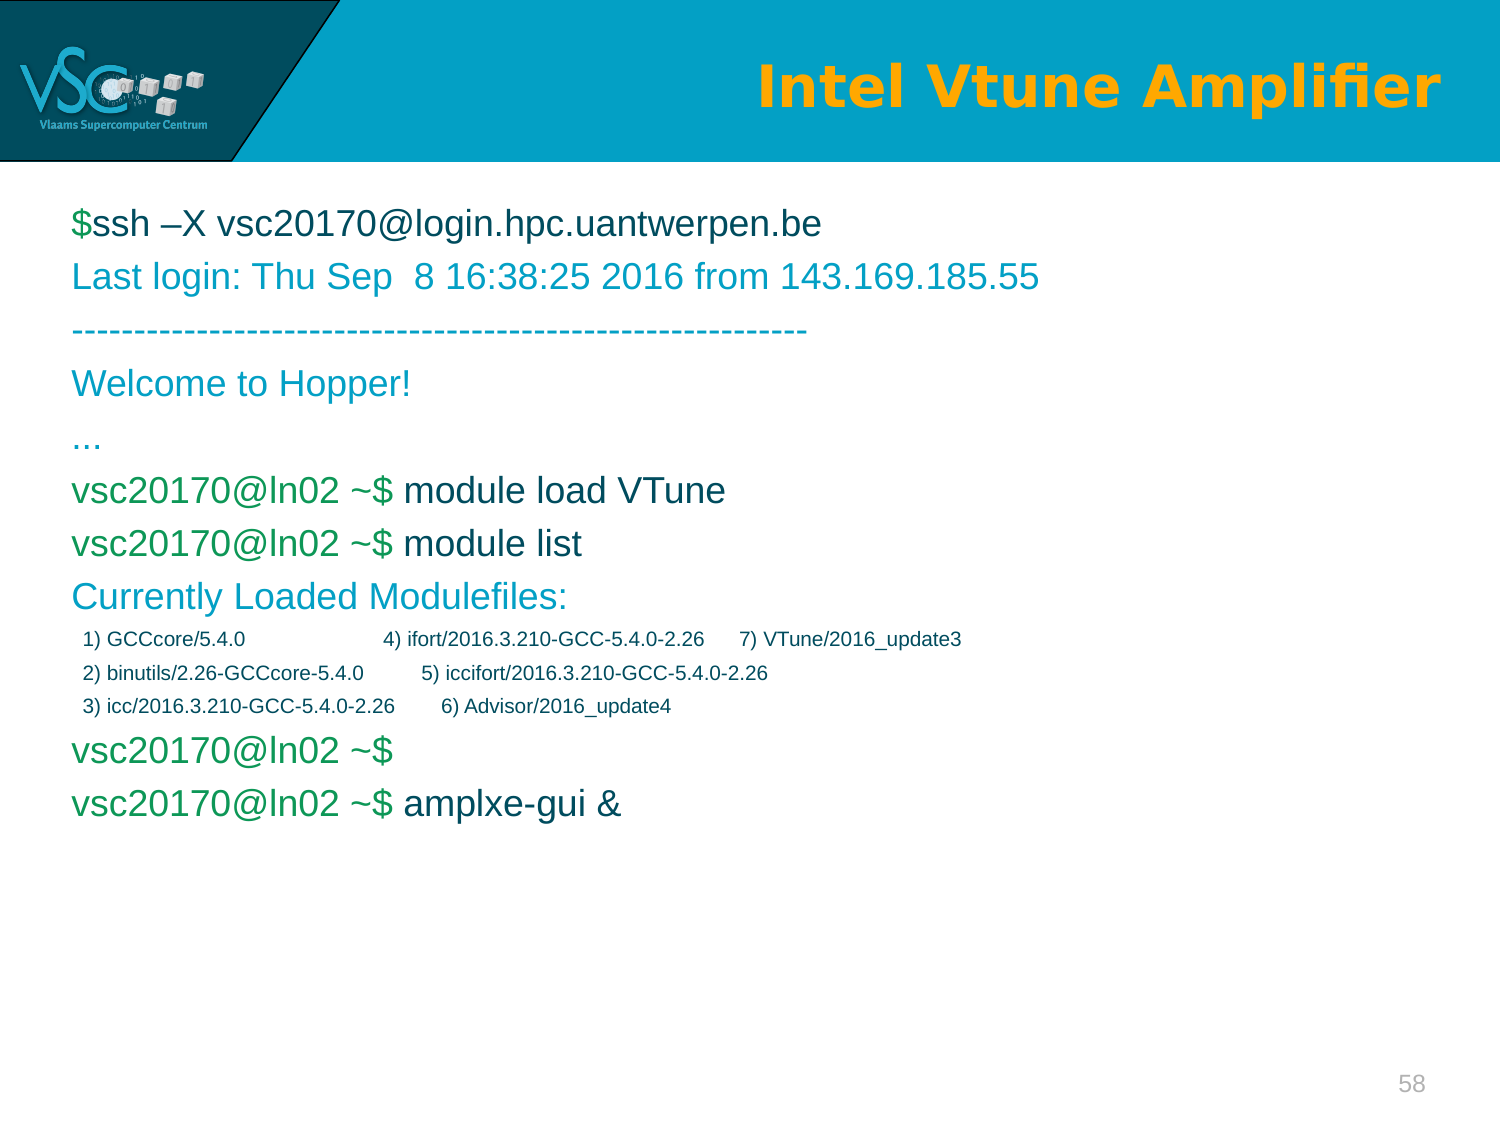

# Intel Vtune Amplifier
$ssh –X vsc20170@login.hpc.uantwerpen.be
Last login: Thu Sep  8 16:38:25 2016 from 143.169.185.55
-----------------------------------------------------------
Welcome to Hopper!
...
vsc20170@ln02 ~$ module load VTune
vsc20170@ln02 ~$ module list
Currently Loaded Modulefiles:
  1) GCCcore/5.4.0                        4) ifort/2016.3.210-GCC-5.4.0-2.26      7) VTune/2016_update3
  2) binutils/2.26-GCCcore-5.4.0          5) iccifort/2016.3.210-GCC-5.4.0-2.26
  3) icc/2016.3.210-GCC-5.4.0-2.26        6) Advisor/2016_update4
vsc20170@ln02 ~$
vsc20170@ln02 ~$ amplxe-gui &
58